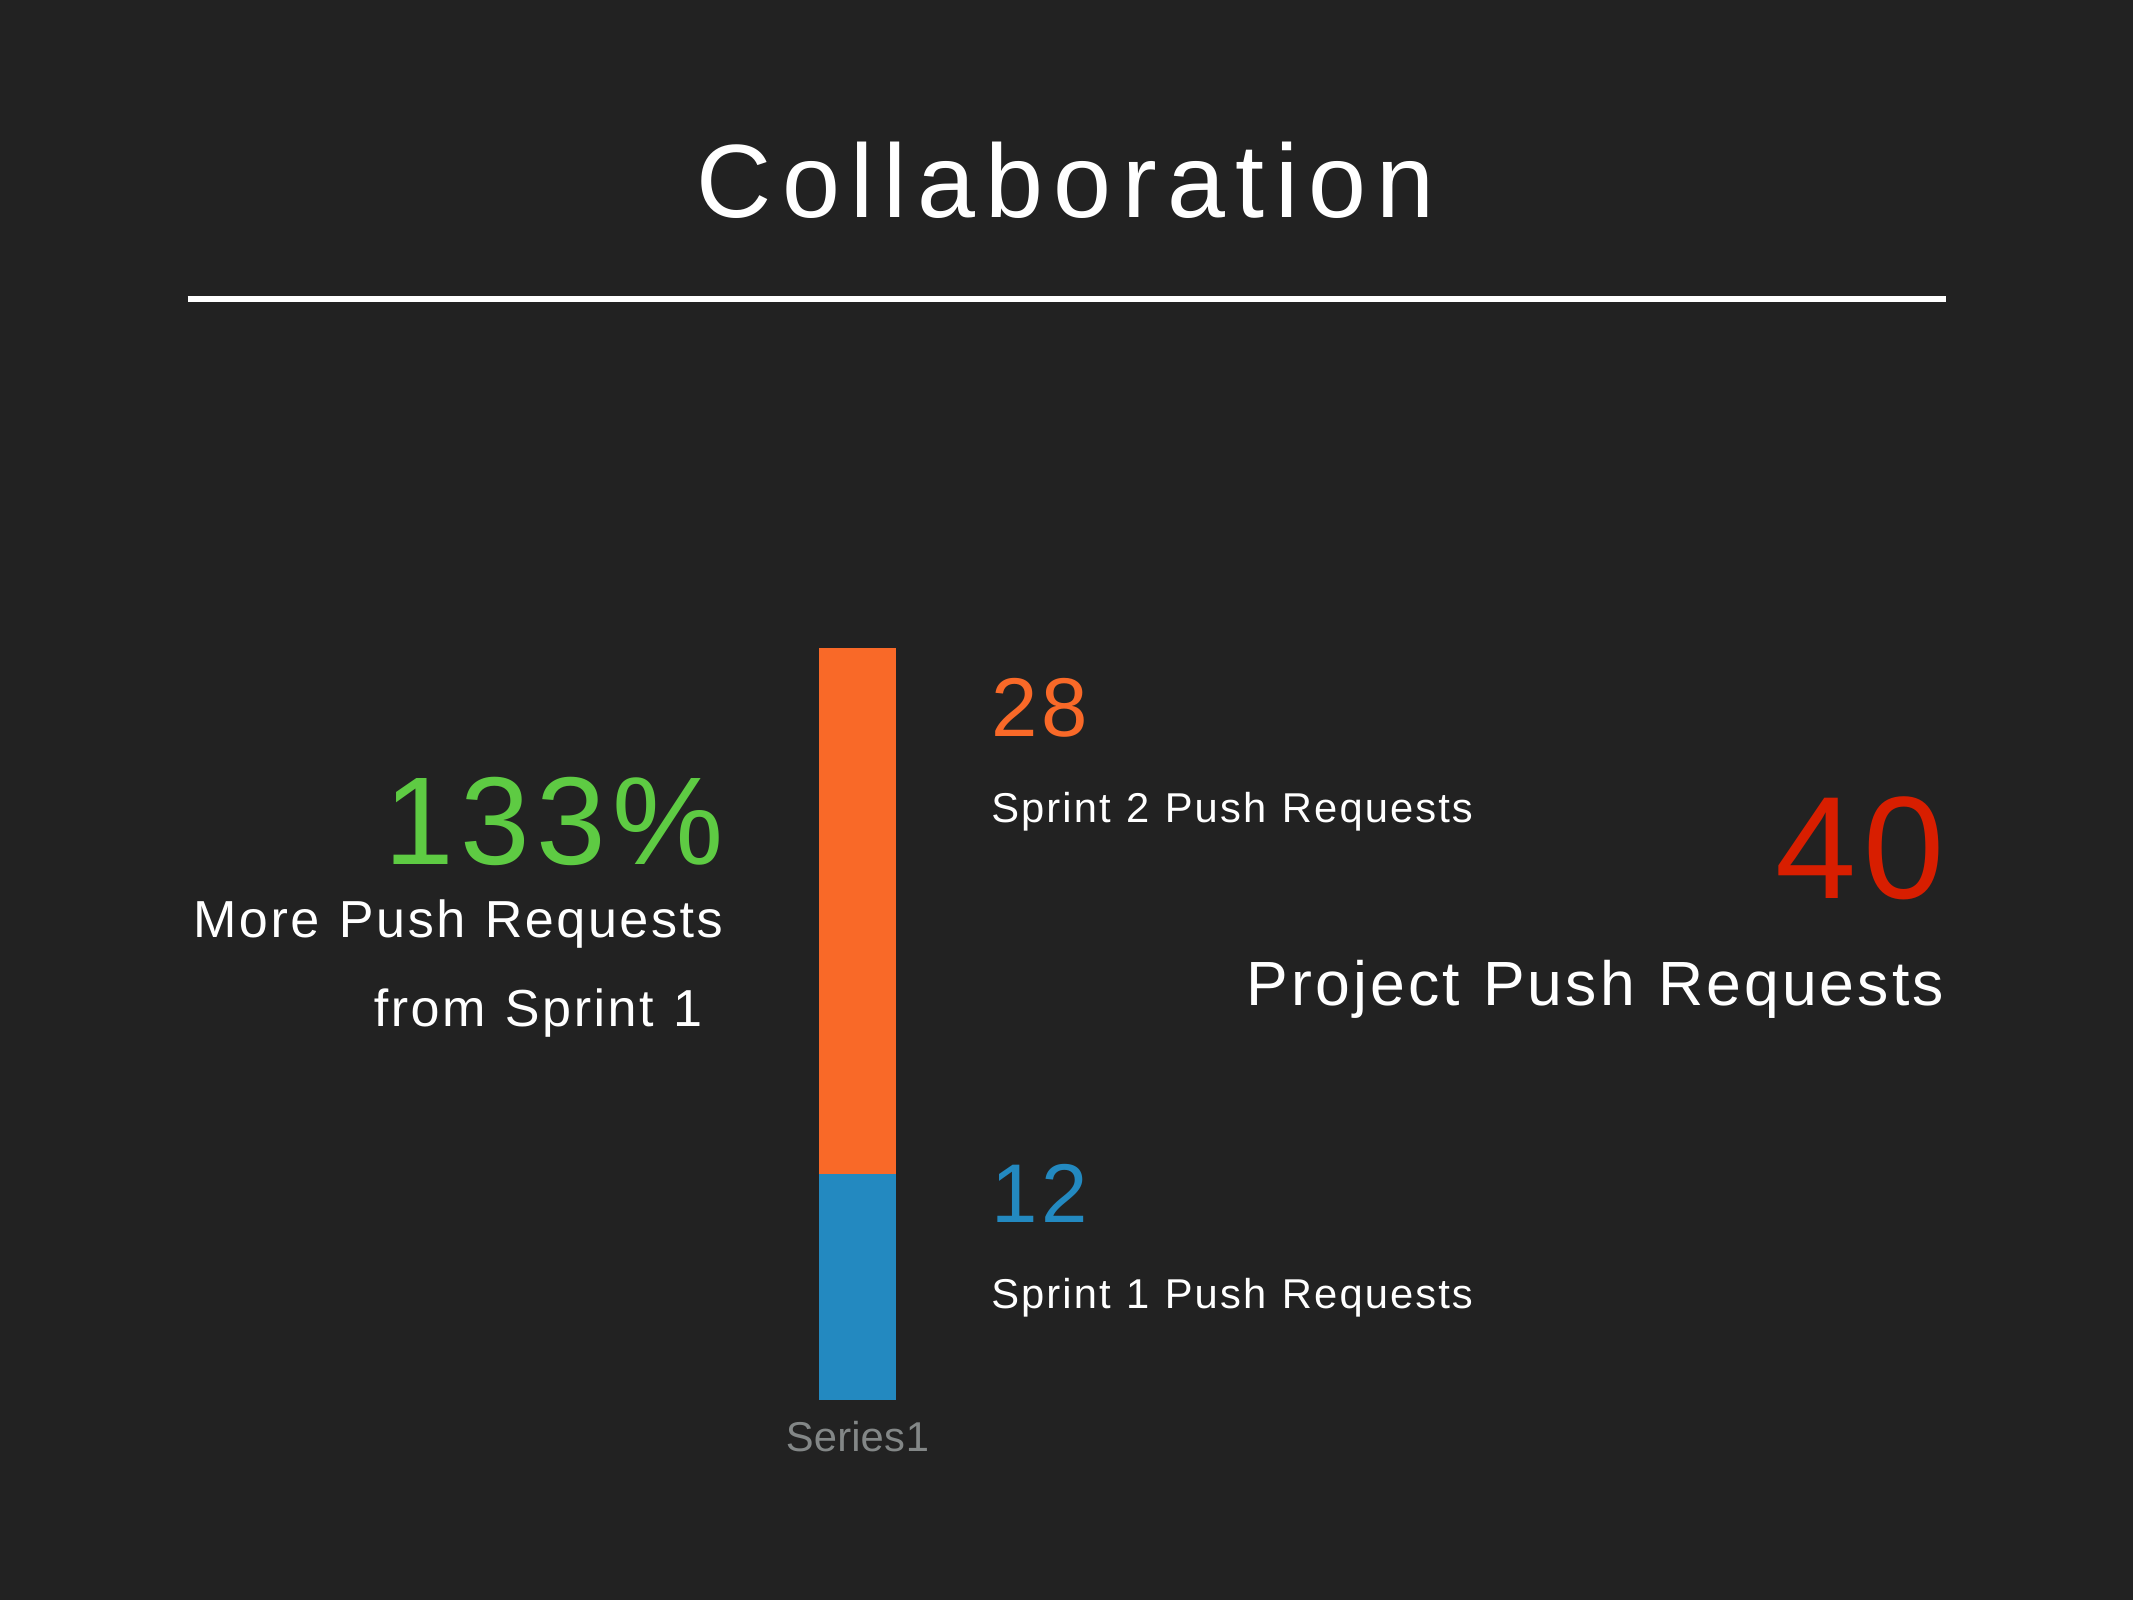

Collaboration

### Chart

| Category | Sprint 1 | Sprint 2 |
|---|---|---|
|  | 12.0 | 28.0 |
28
Sprint 2 Push Requests
133%
More Push Requests
from Sprint 1
40
Project Push Requests
12
Sprint 1 Push Requests